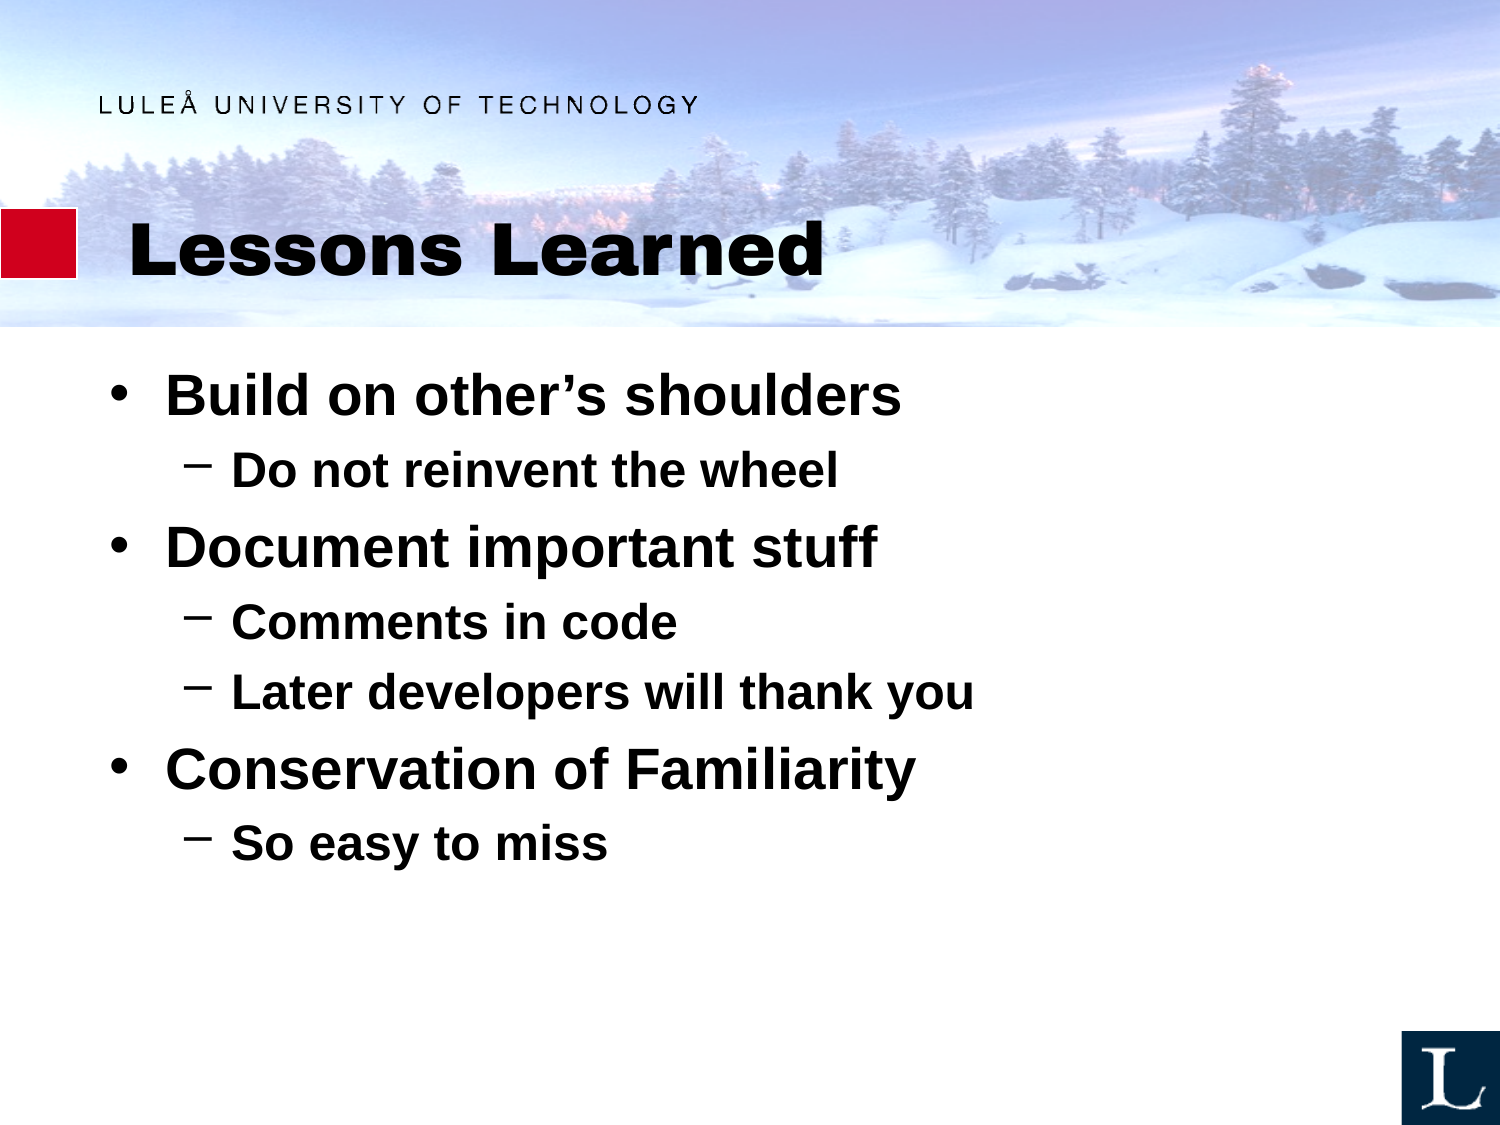

# Lessons Learned
Build on other’s shoulders
Do not reinvent the wheel
Document important stuff
Comments in code
Later developers will thank you
Conservation of Familiarity
So easy to miss